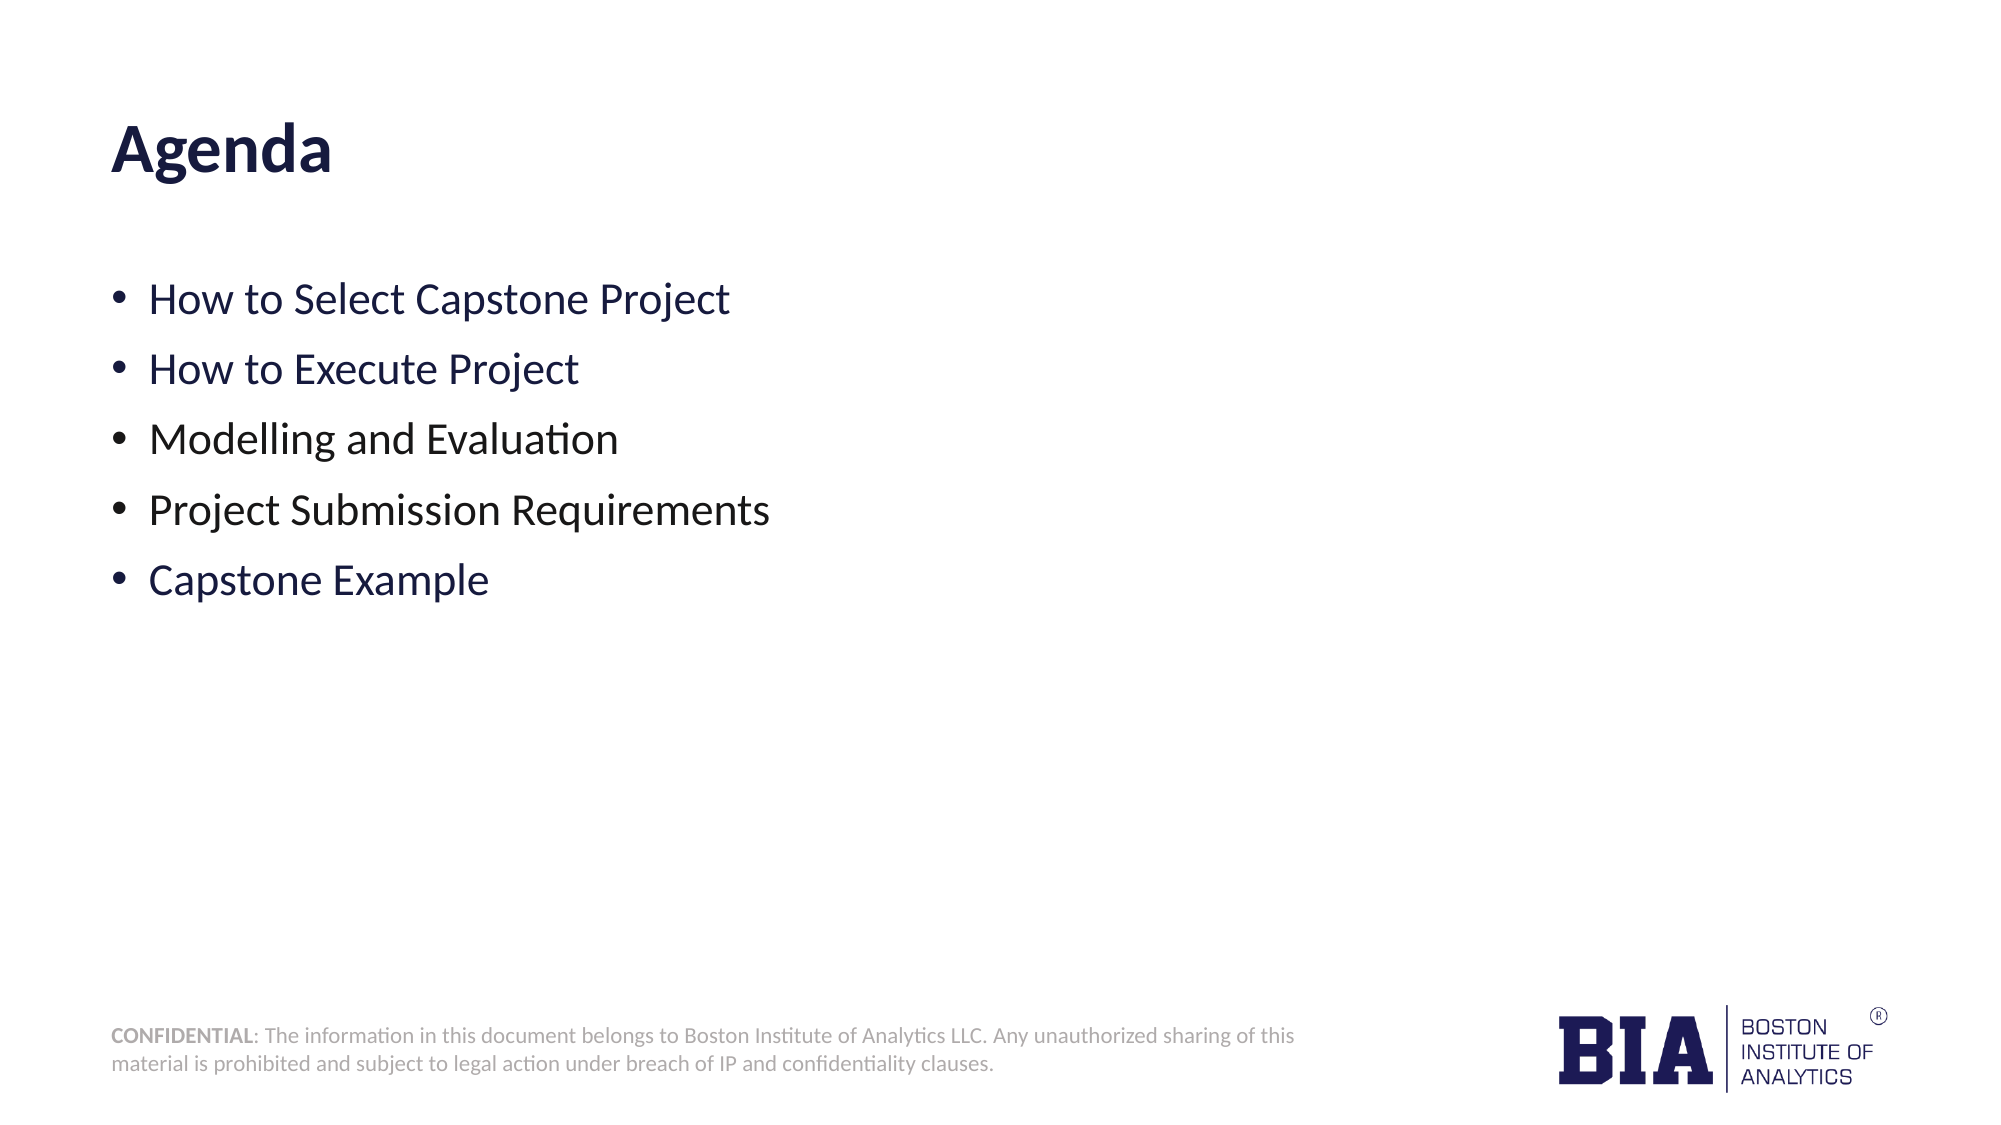

# Agenda
How to Select Capstone Project
How to Execute Project
Modelling and Evaluation
Project Submission Requirements
Capstone Example